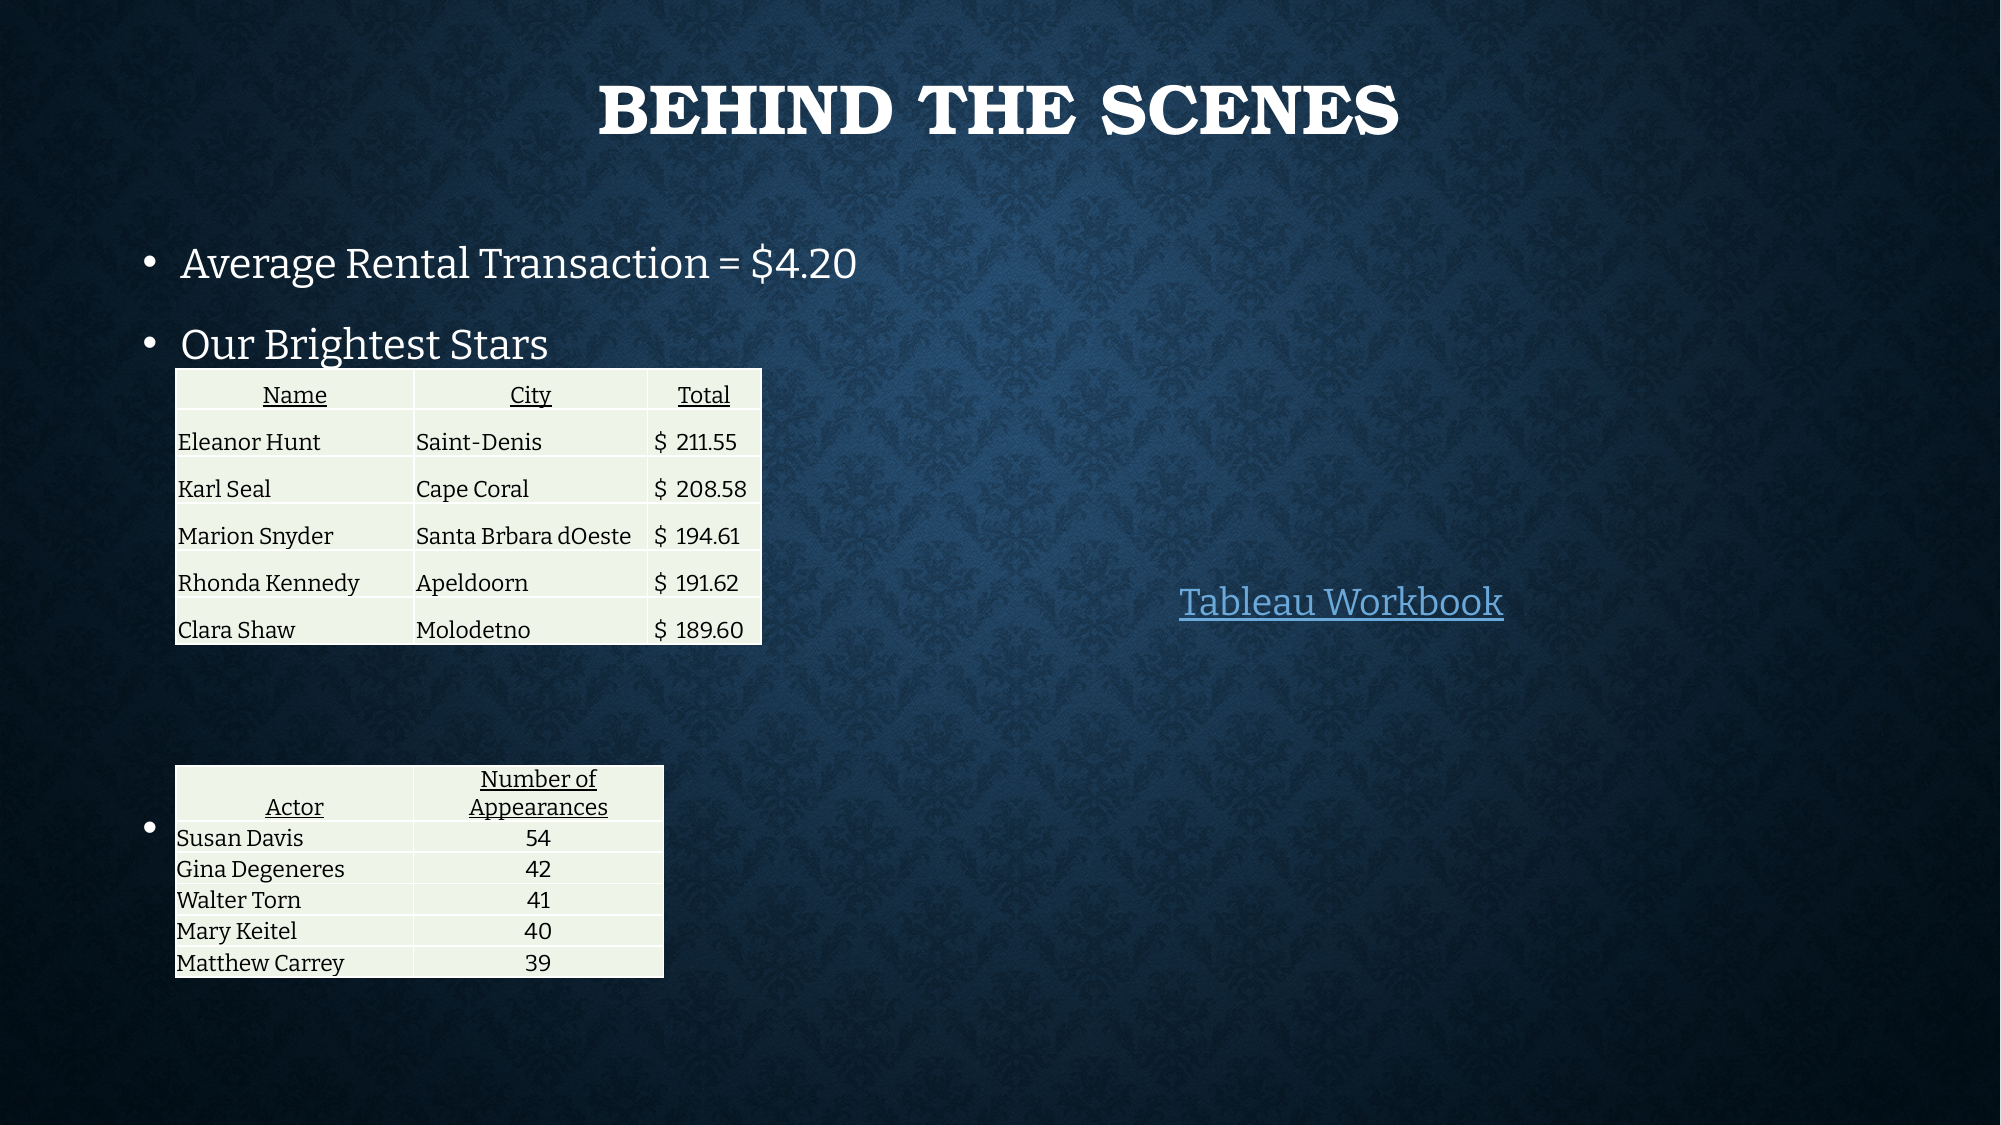

# Behind the Scenes
Average Rental Transaction = $4.20
Our Brightest Stars

Most Frequent Actors

		Tableau Workbook
| Name | City | Total |
| --- | --- | --- |
| Eleanor Hunt | Saint-Denis | $ 211.55 |
| Karl Seal | Cape Coral | $ 208.58 |
| Marion Snyder | Santa Brbara dOeste | $ 194.61 |
| Rhonda Kennedy | Apeldoorn | $ 191.62 |
| Clara Shaw | Molodetno | $ 189.60 |
| Actor | Number of Appearances |
| --- | --- |
| Susan Davis | 54 |
| Gina Degeneres | 42 |
| Walter Torn | 41 |
| Mary Keitel | 40 |
| Matthew Carrey | 39 |